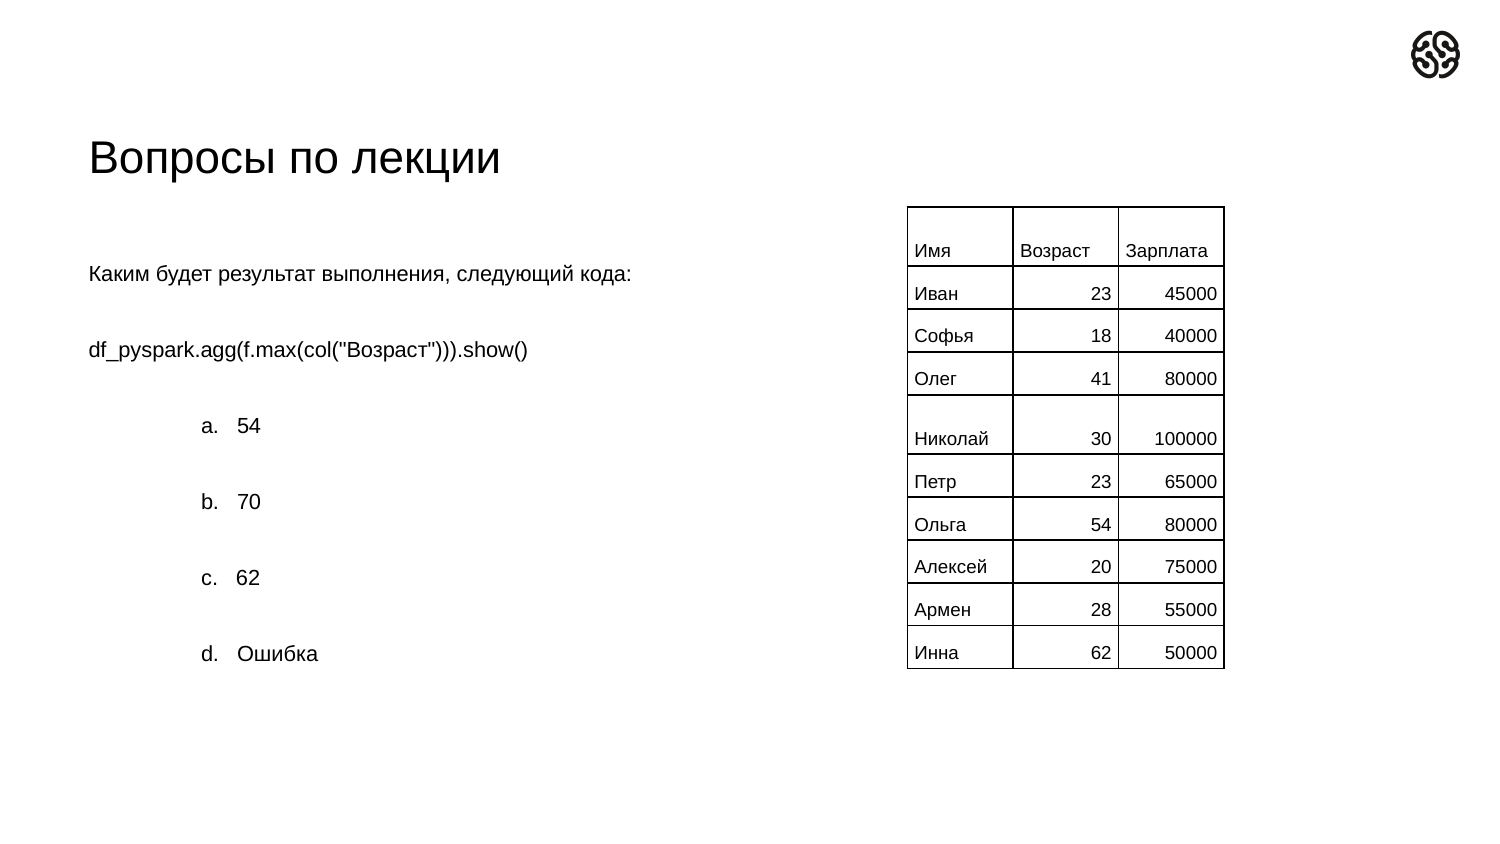

# Вопросы по лекции

Каким будет результат выполнения, следующий кода:
df_pyspark.agg(f.max(col("Возраст"))).show()
a.   54
b.   70
c.   62
d.   Ошибка

| Имя | Возраст | Зарплата |
| --- | --- | --- |
| Иван | 23 | 45000 |
| Софья | 18 | 40000 |
| Олег | 41 | 80000 |
| Николай | 30 | 100000 |
| Петр | 23 | 65000 |
| Ольга | 54 | 80000 |
| Алексей | 20 | 75000 |
| Армен | 28 | 55000 |
| Инна | 62 | 50000 |